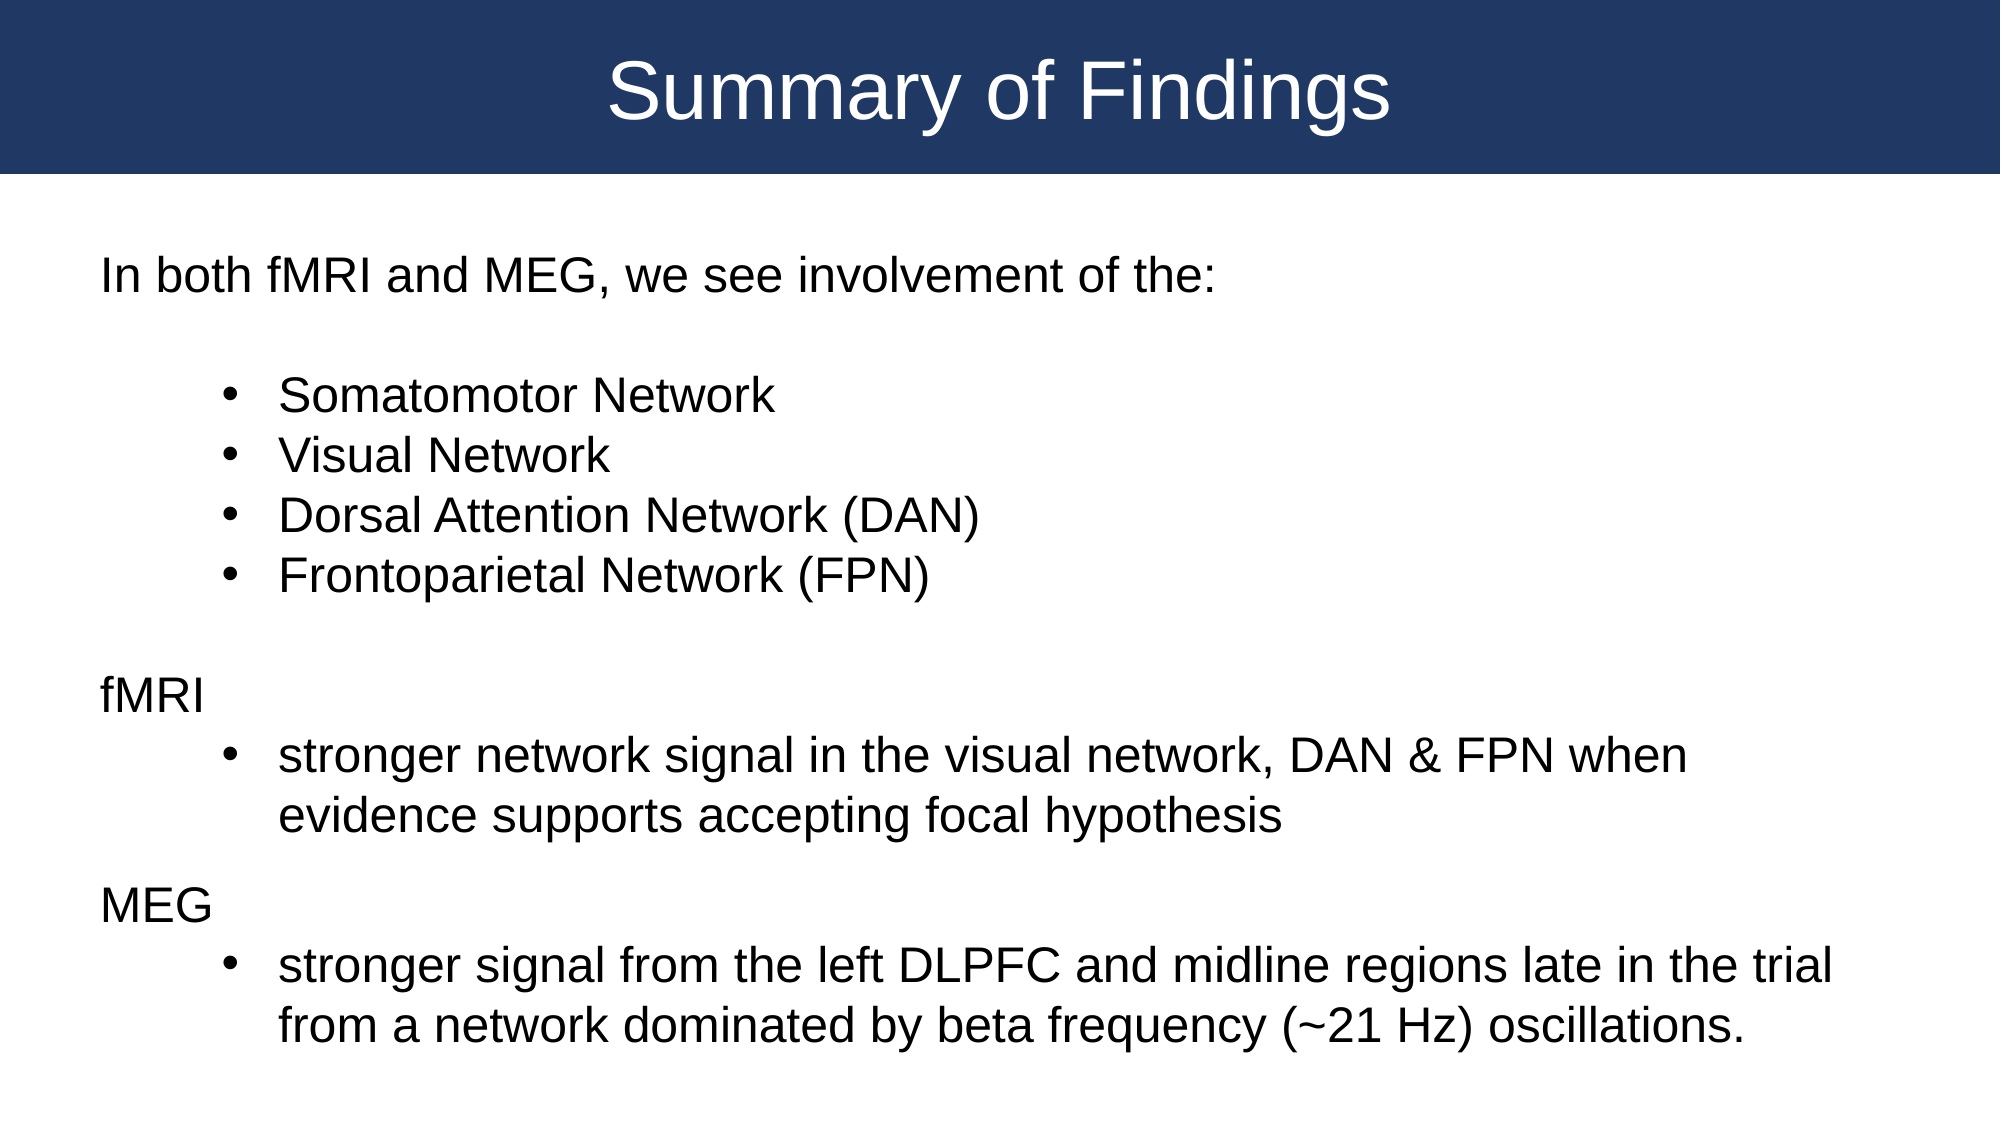

Summary of Findings
In both fMRI and MEG, we see involvement of the:

Somatomotor Network
Visual Network
Dorsal Attention Network (DAN)
Frontoparietal Network (FPN)

fMRI
stronger network signal in the visual network, DAN & FPN when evidence supports accepting focal hypothesis

MEG
stronger signal from the left DLPFC and midline regions late in the trial from a network dominated by beta frequency (~21 Hz) oscillations.